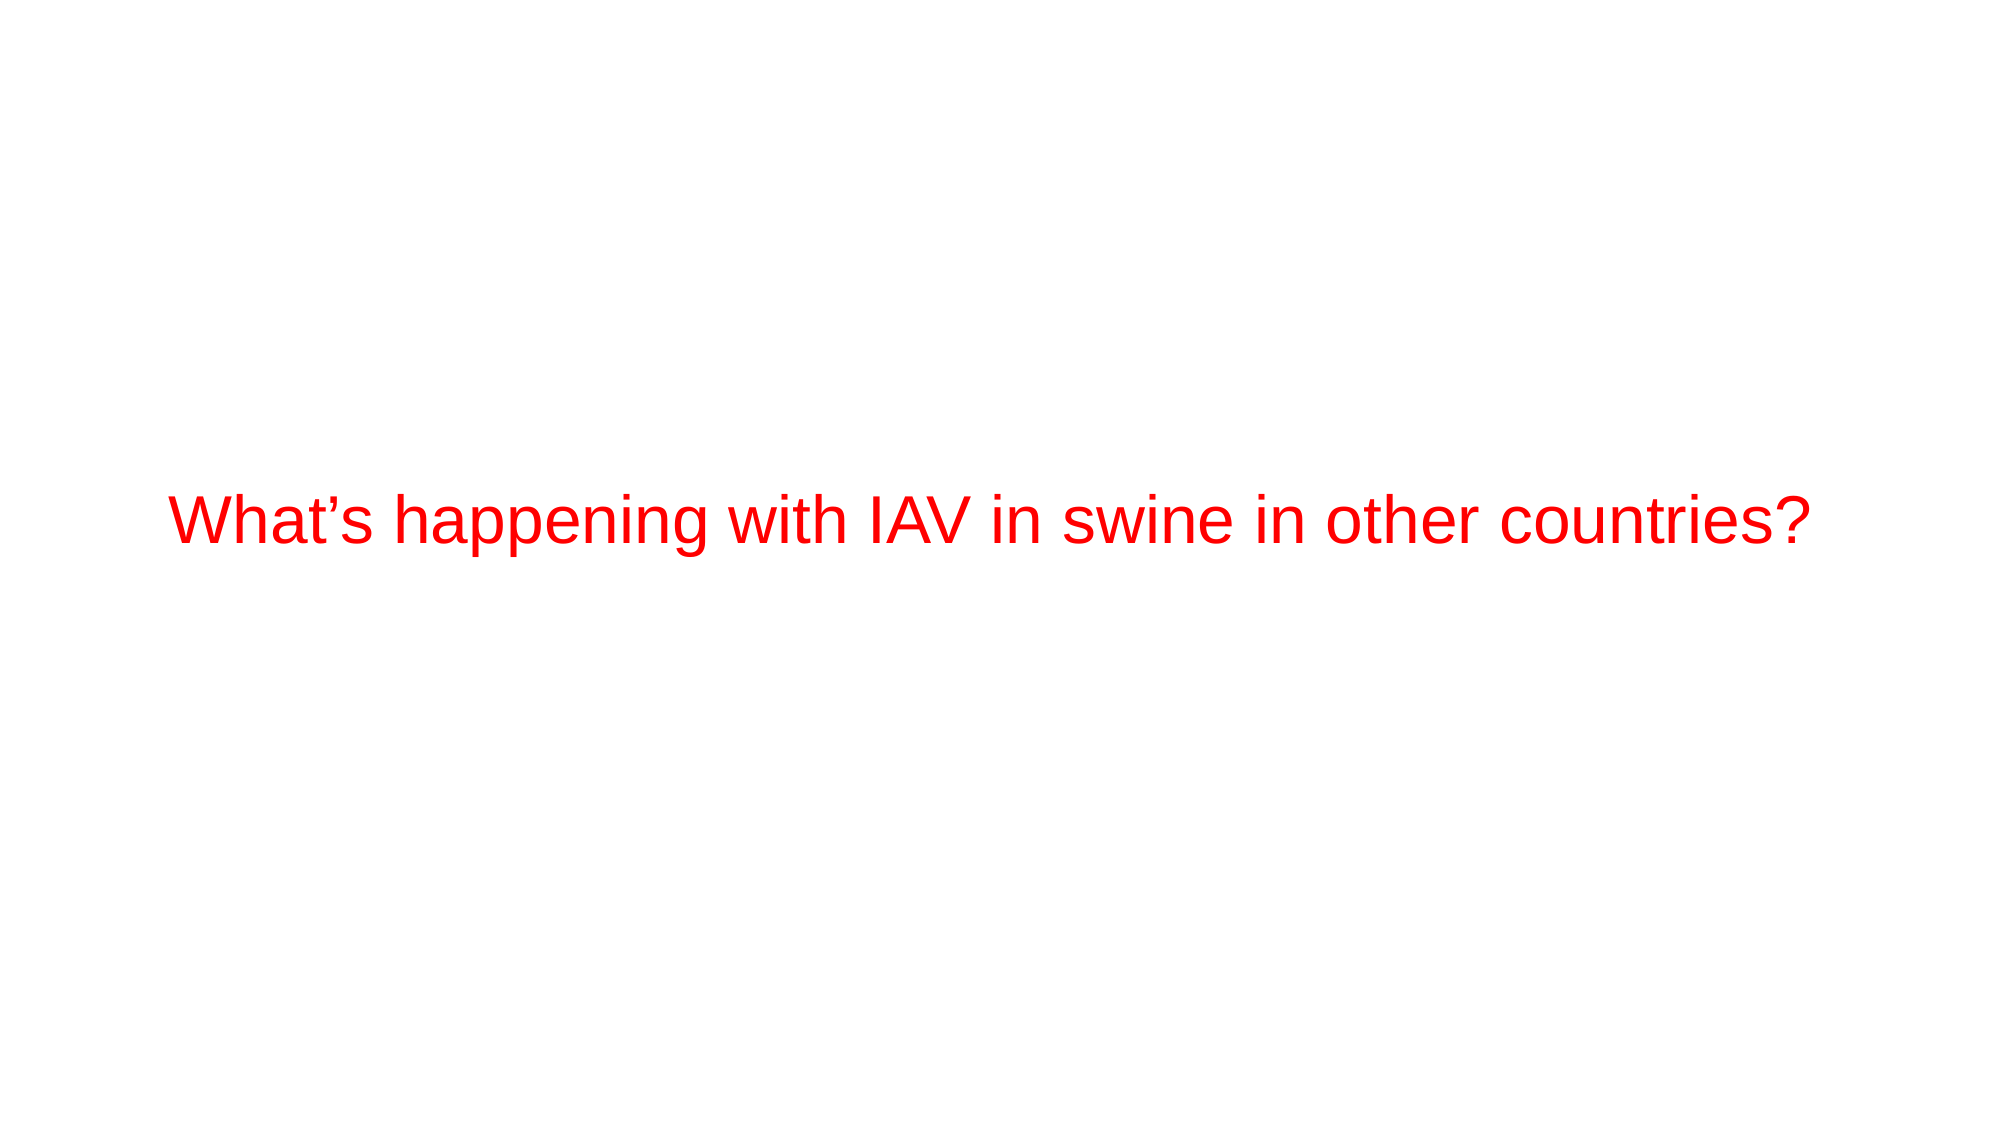

# What’s happening with IAV in swine in other countries?